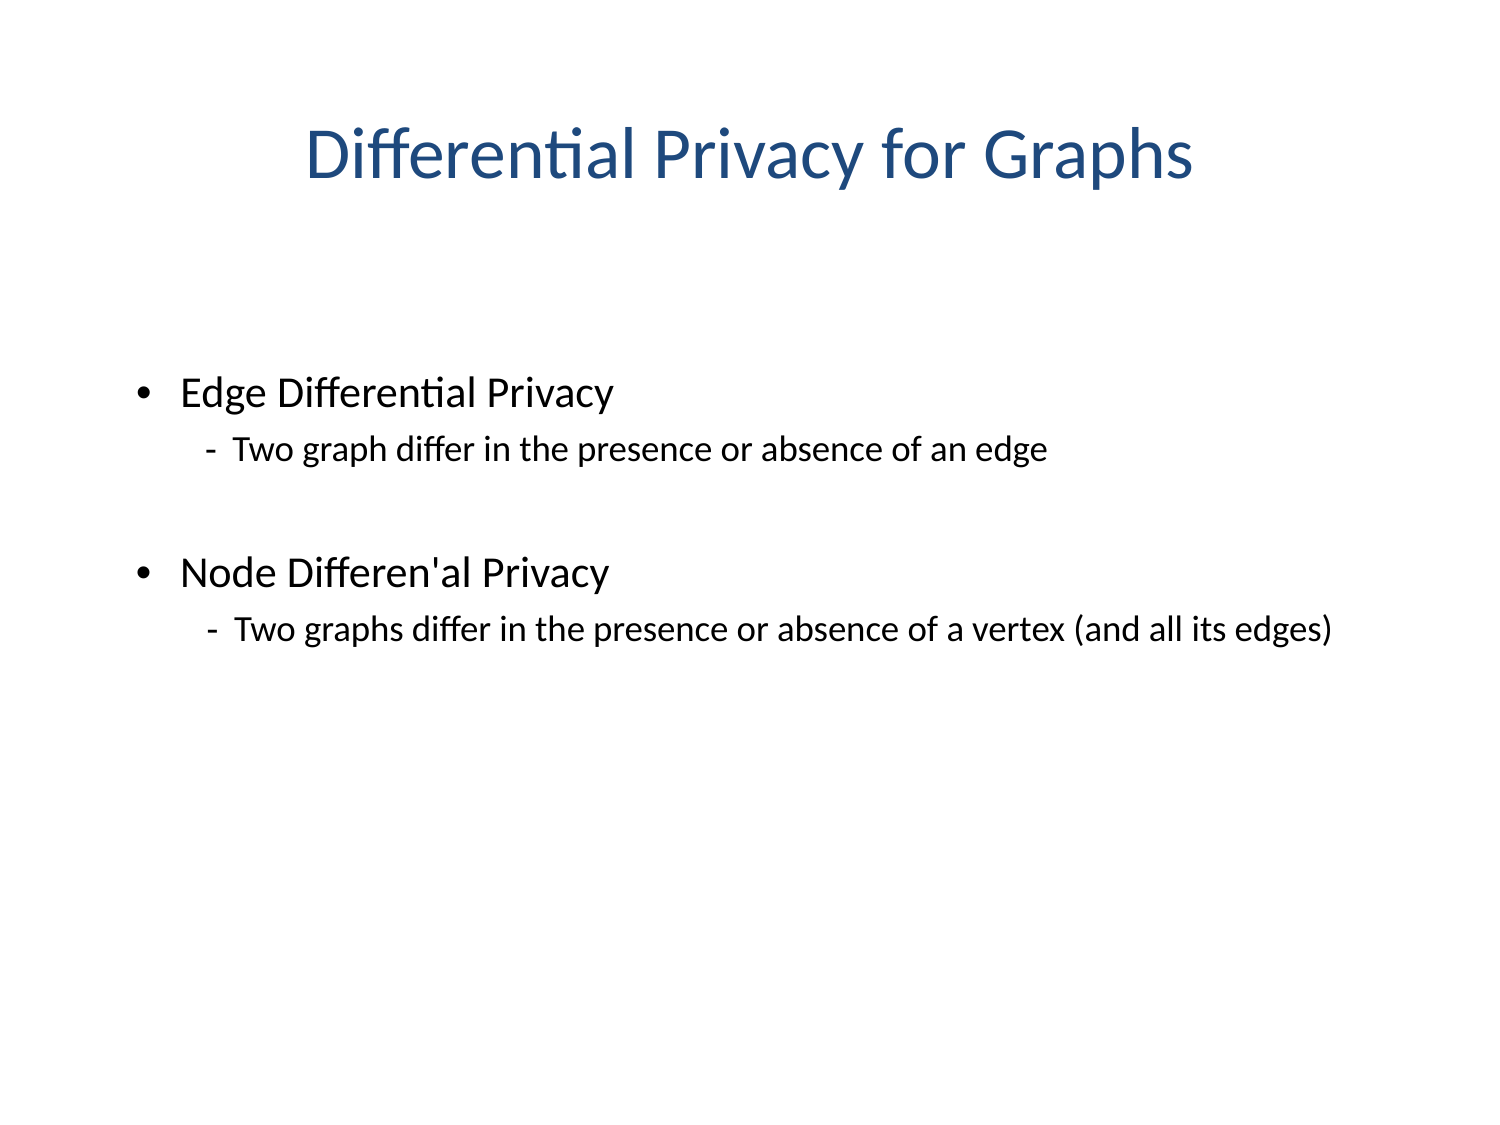

Differential Privacy for Graphs

•   Edge Differential Privacy

-  Two graph differ in the presence or absence of an edge

•   Node Differen'al Privacy

-  Two graphs differ in the presence or absence of a vertex (and all its edges)